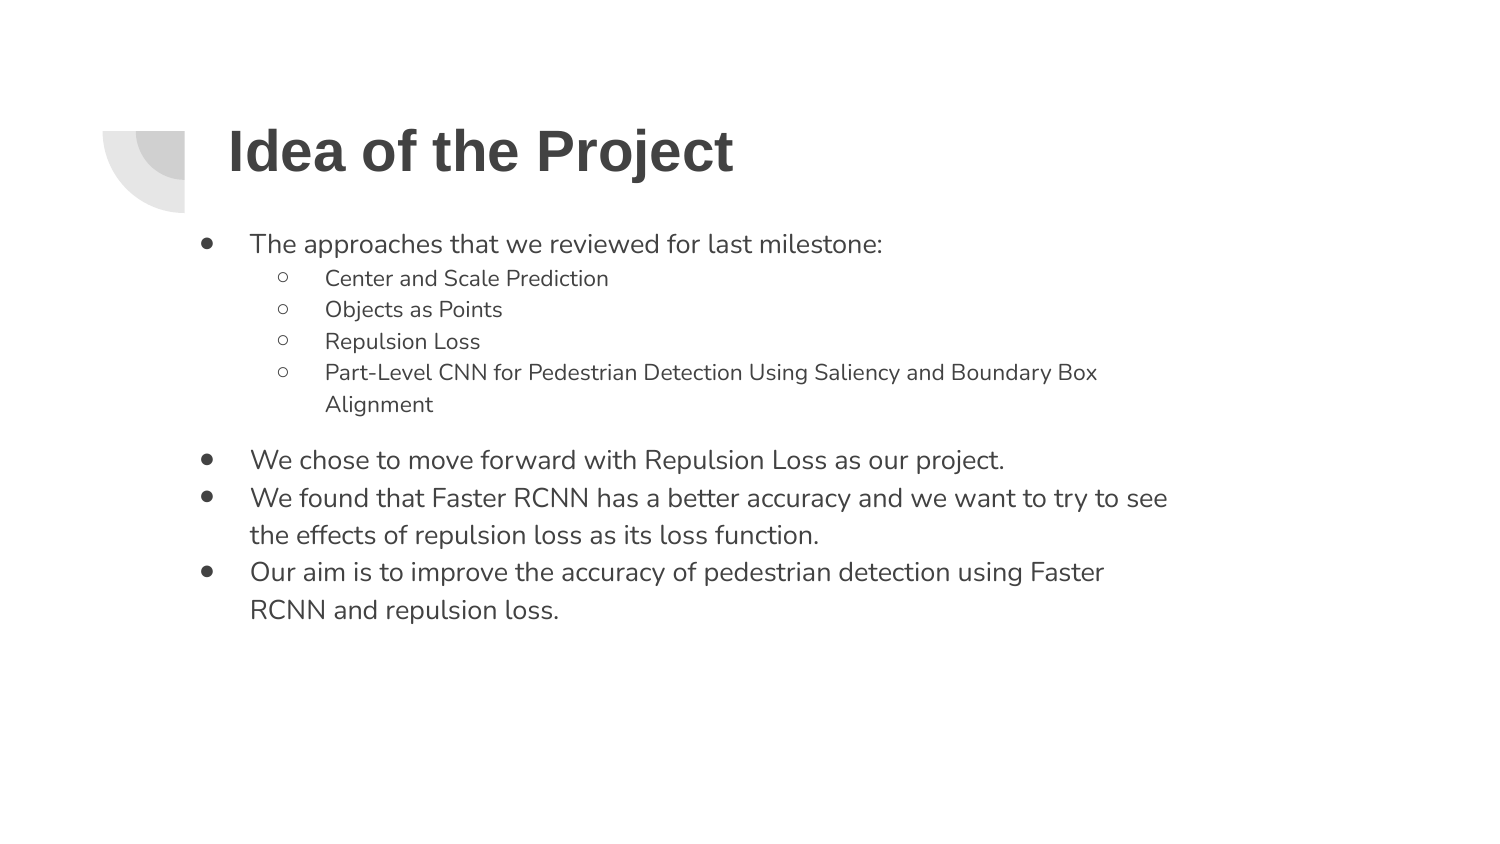

# Idea of the Project
The approaches that we reviewed for last milestone:
Center and Scale Prediction
Objects as Points
Repulsion Loss
Part-Level CNN for Pedestrian Detection Using Saliency and Boundary Box Alignment
We chose to move forward with Repulsion Loss as our project.
We found that Faster RCNN has a better accuracy and we want to try to see the effects of repulsion loss as its loss function.
Our aim is to improve the accuracy of pedestrian detection using Faster RCNN and repulsion loss.